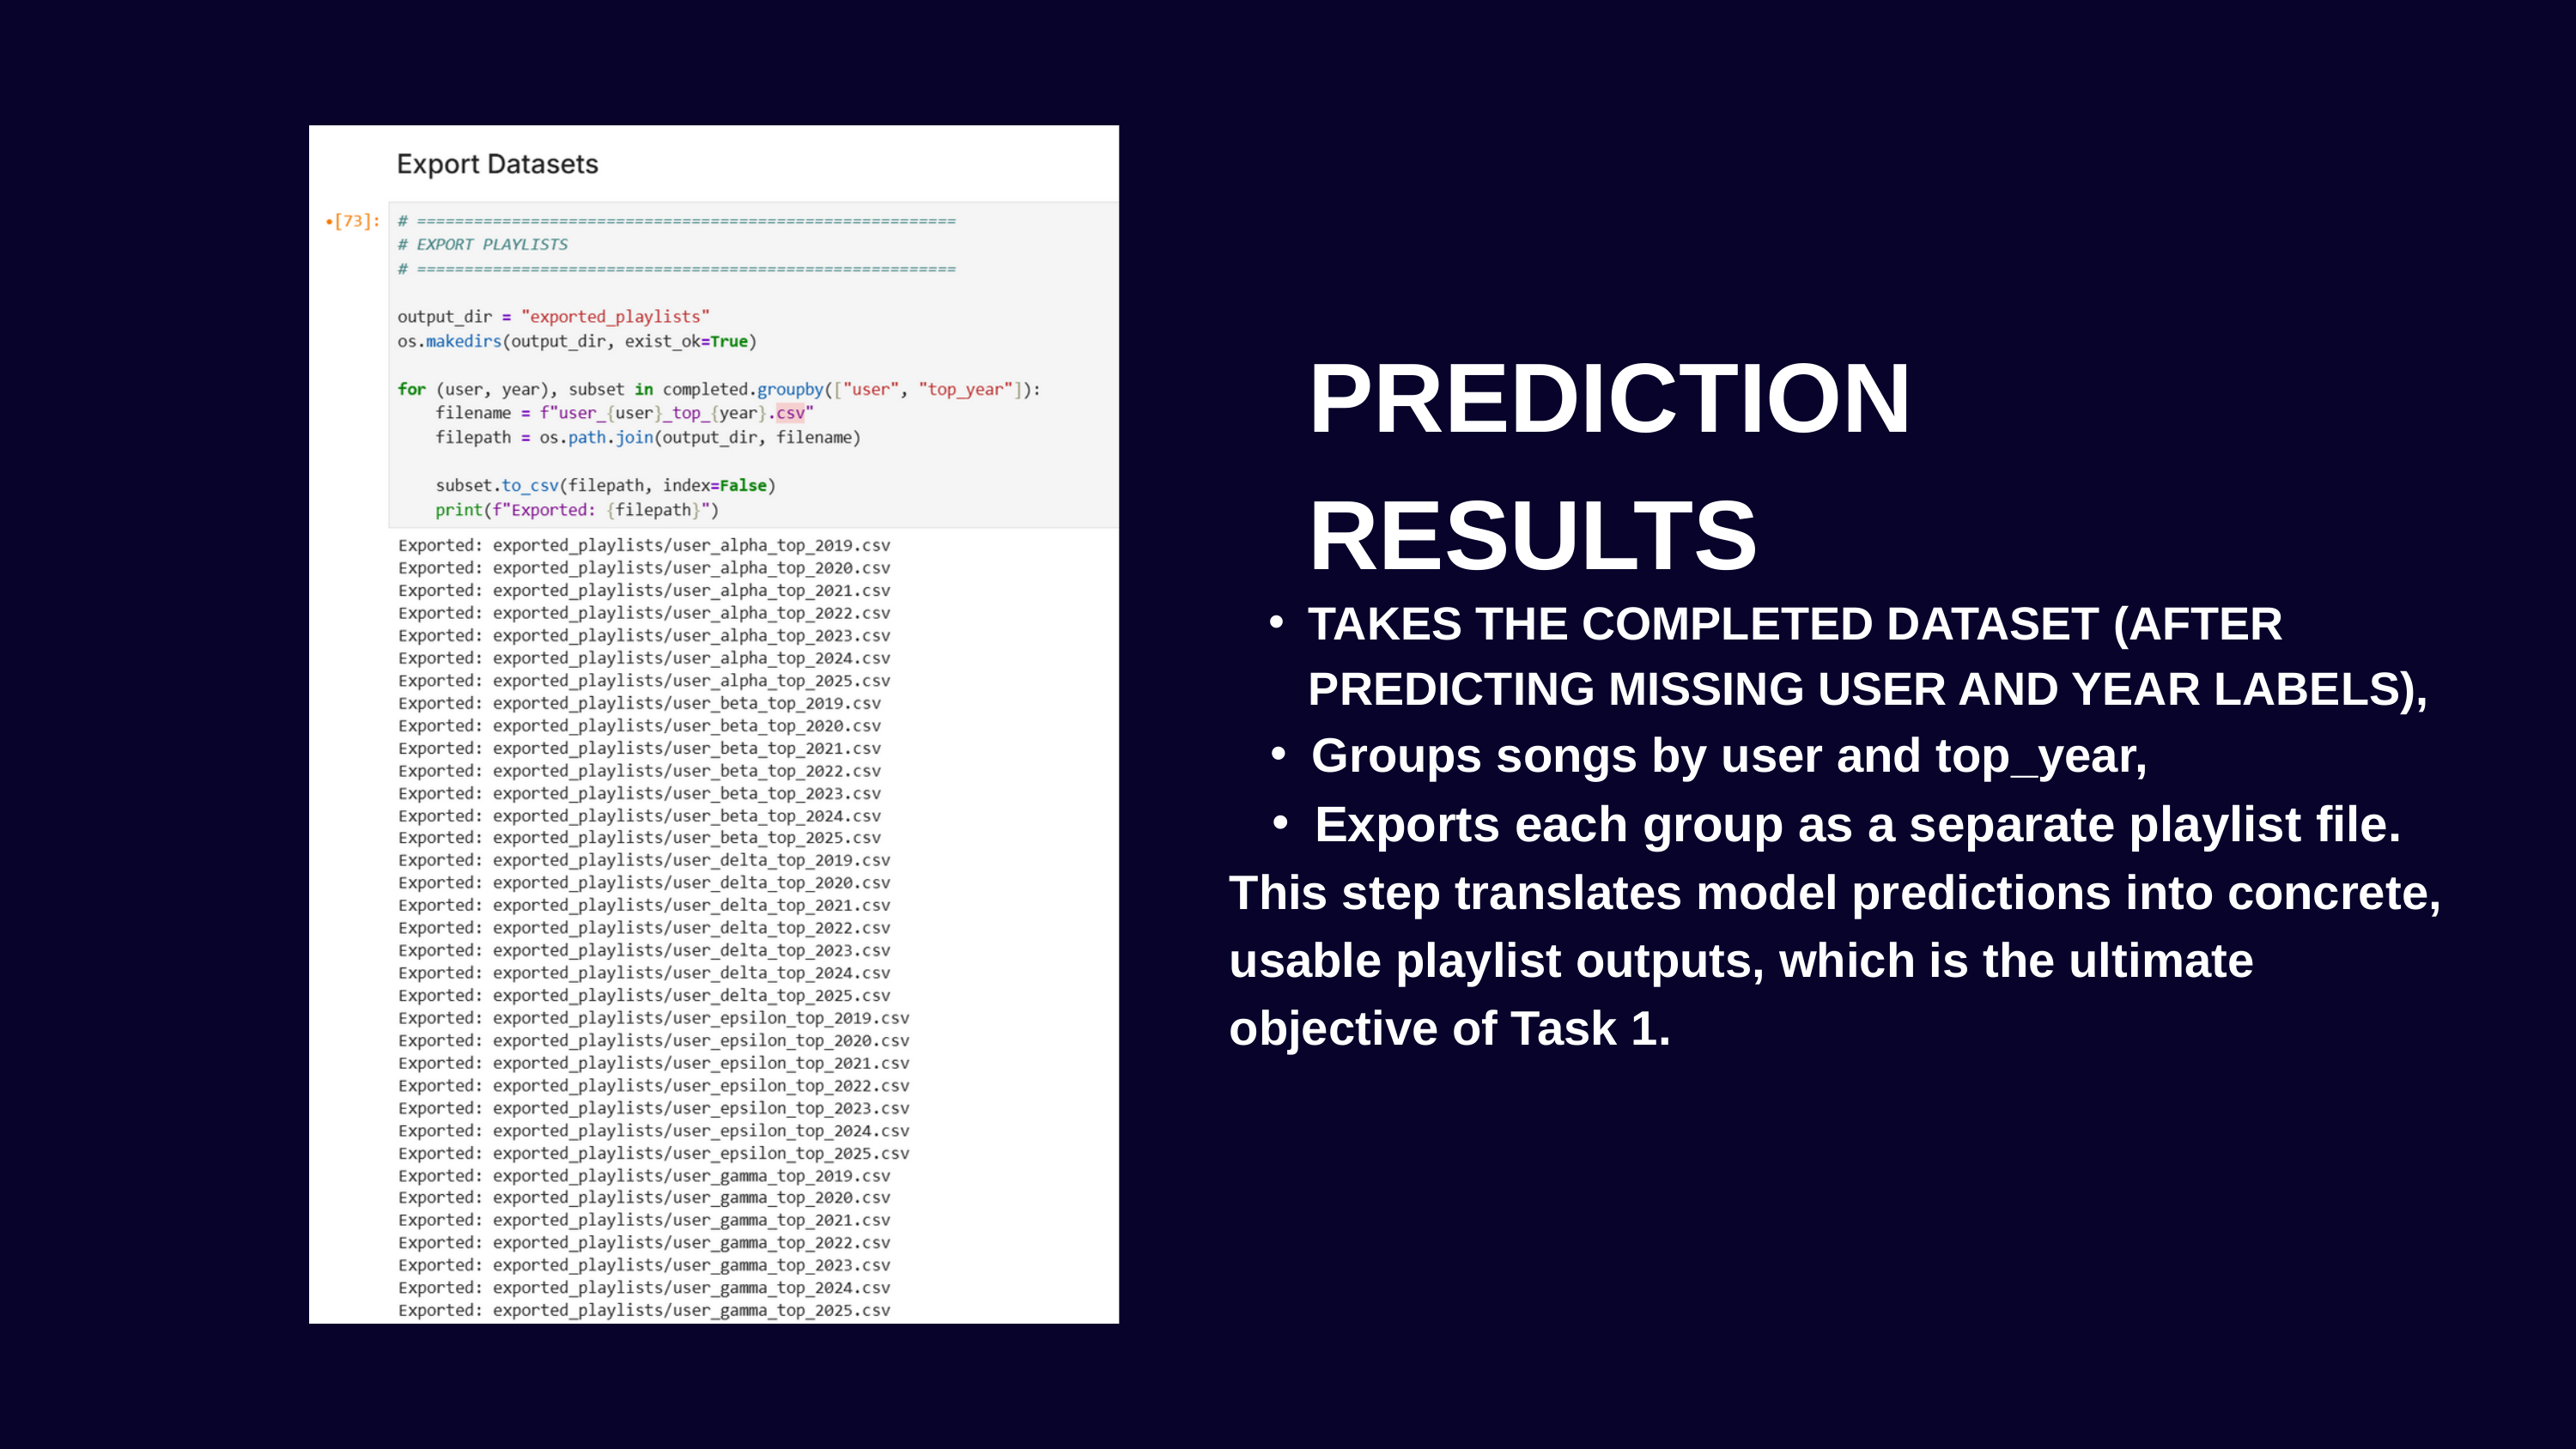

PREDICTION RESULTS
TAKES THE COMPLETED DATASET (AFTER PREDICTING MISSING USER AND YEAR LABELS),
Groups songs by user and top_year,
Exports each group as a separate playlist file.
This step translates model predictions into concrete, usable playlist outputs, which is the ultimate objective of Task 1.